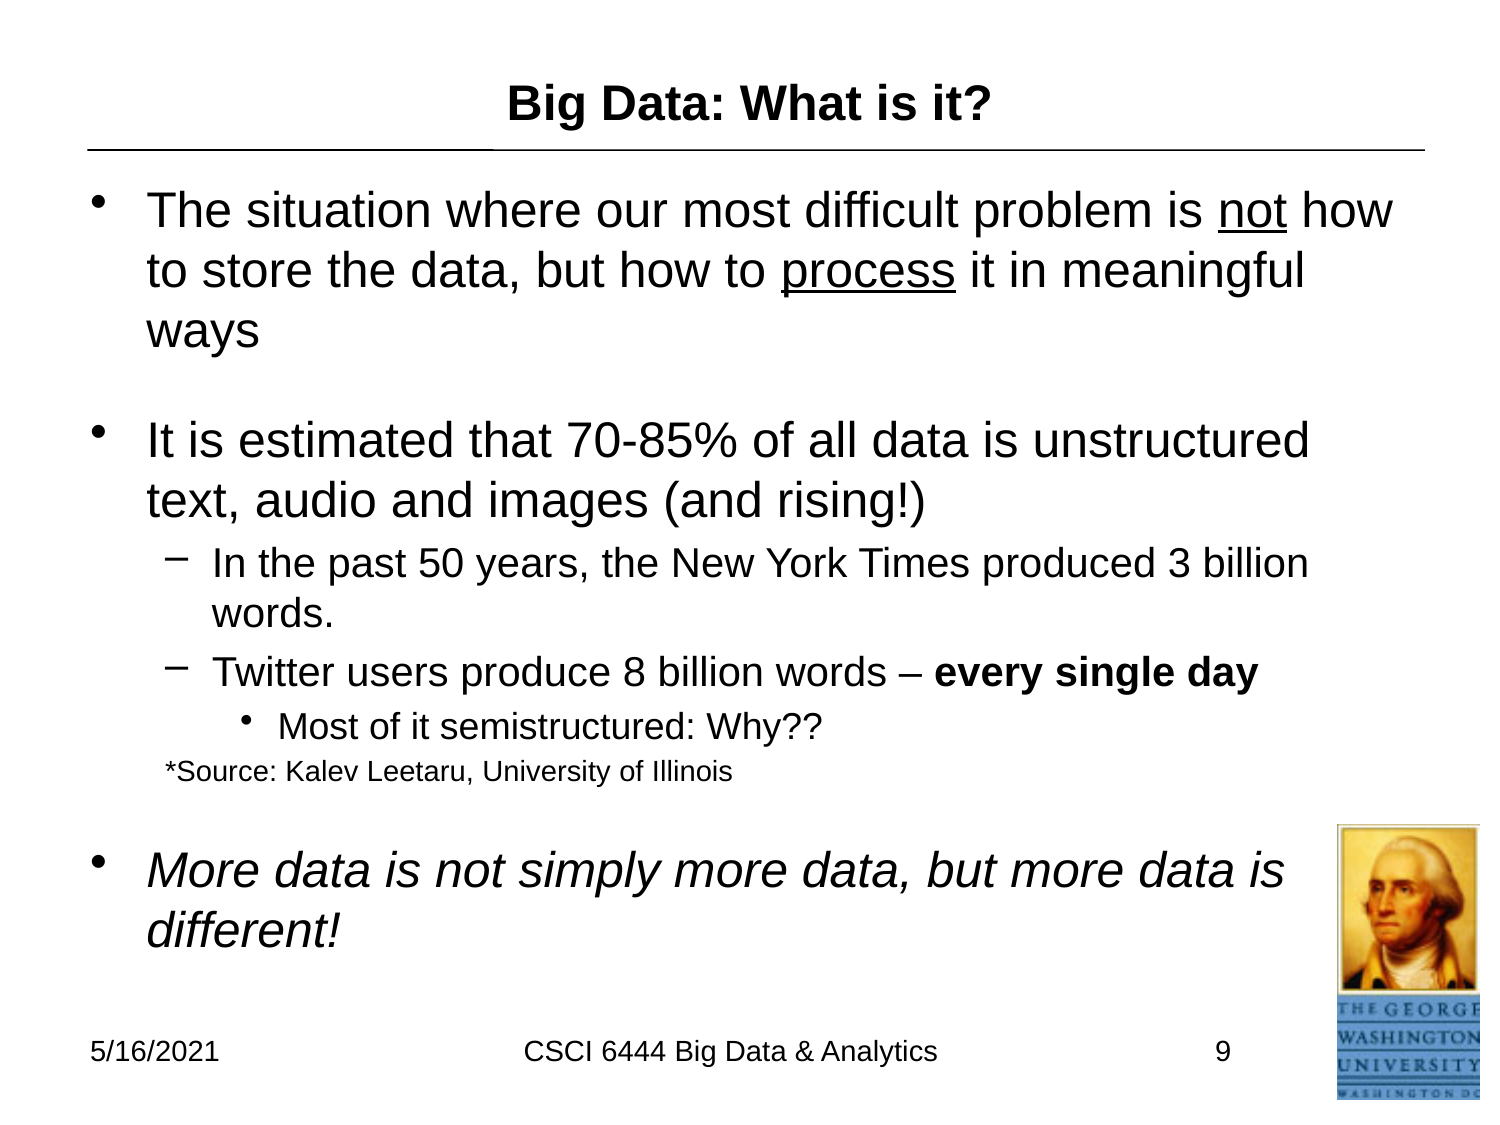

# Big Data: What is it?
The situation where our most difficult problem is not how to store the data, but how to process it in meaningful ways
It is estimated that 70-85% of all data is unstructured text, audio and images (and rising!)
In the past 50 years, the New York Times produced 3 billion words.
Twitter users produce 8 billion words – every single day
Most of it semistructured: Why??
*Source: Kalev Leetaru, University of Illinois
More data is not simply more data, but more data is different!
5/16/2021
CSCI 6444 Big Data & Analytics
9